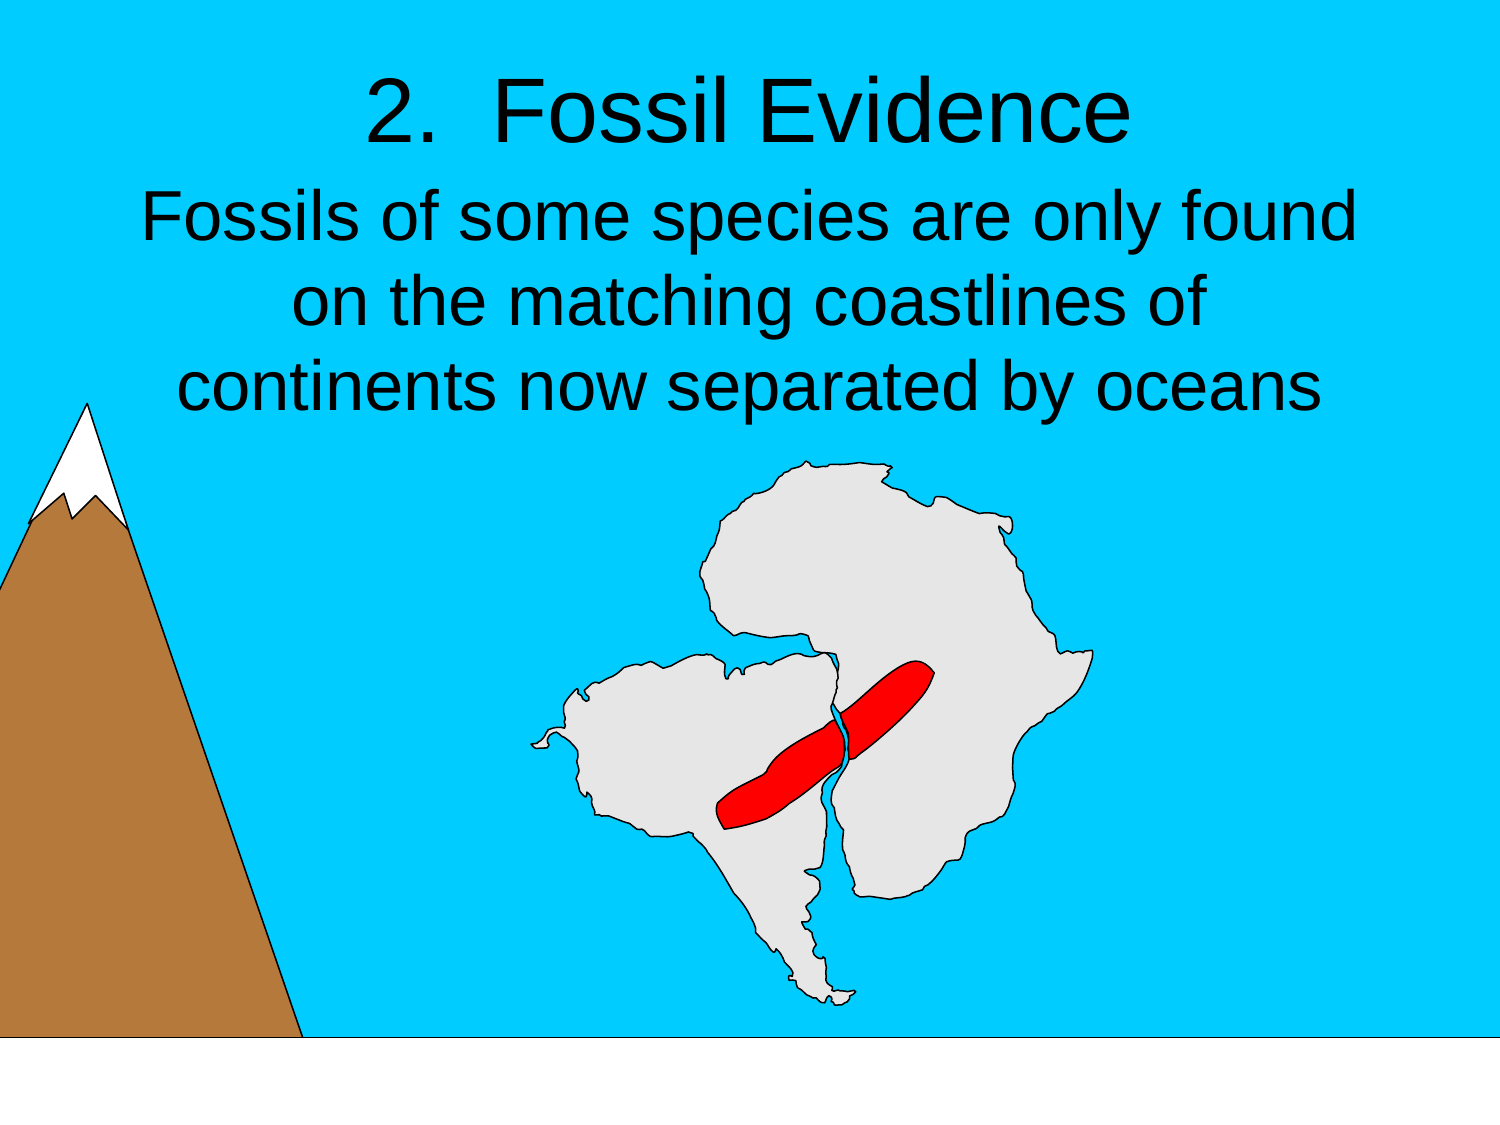

2.  Fossil Evidence
Fossils of some species are only found on the matching coastlines of continents now separated by oceans